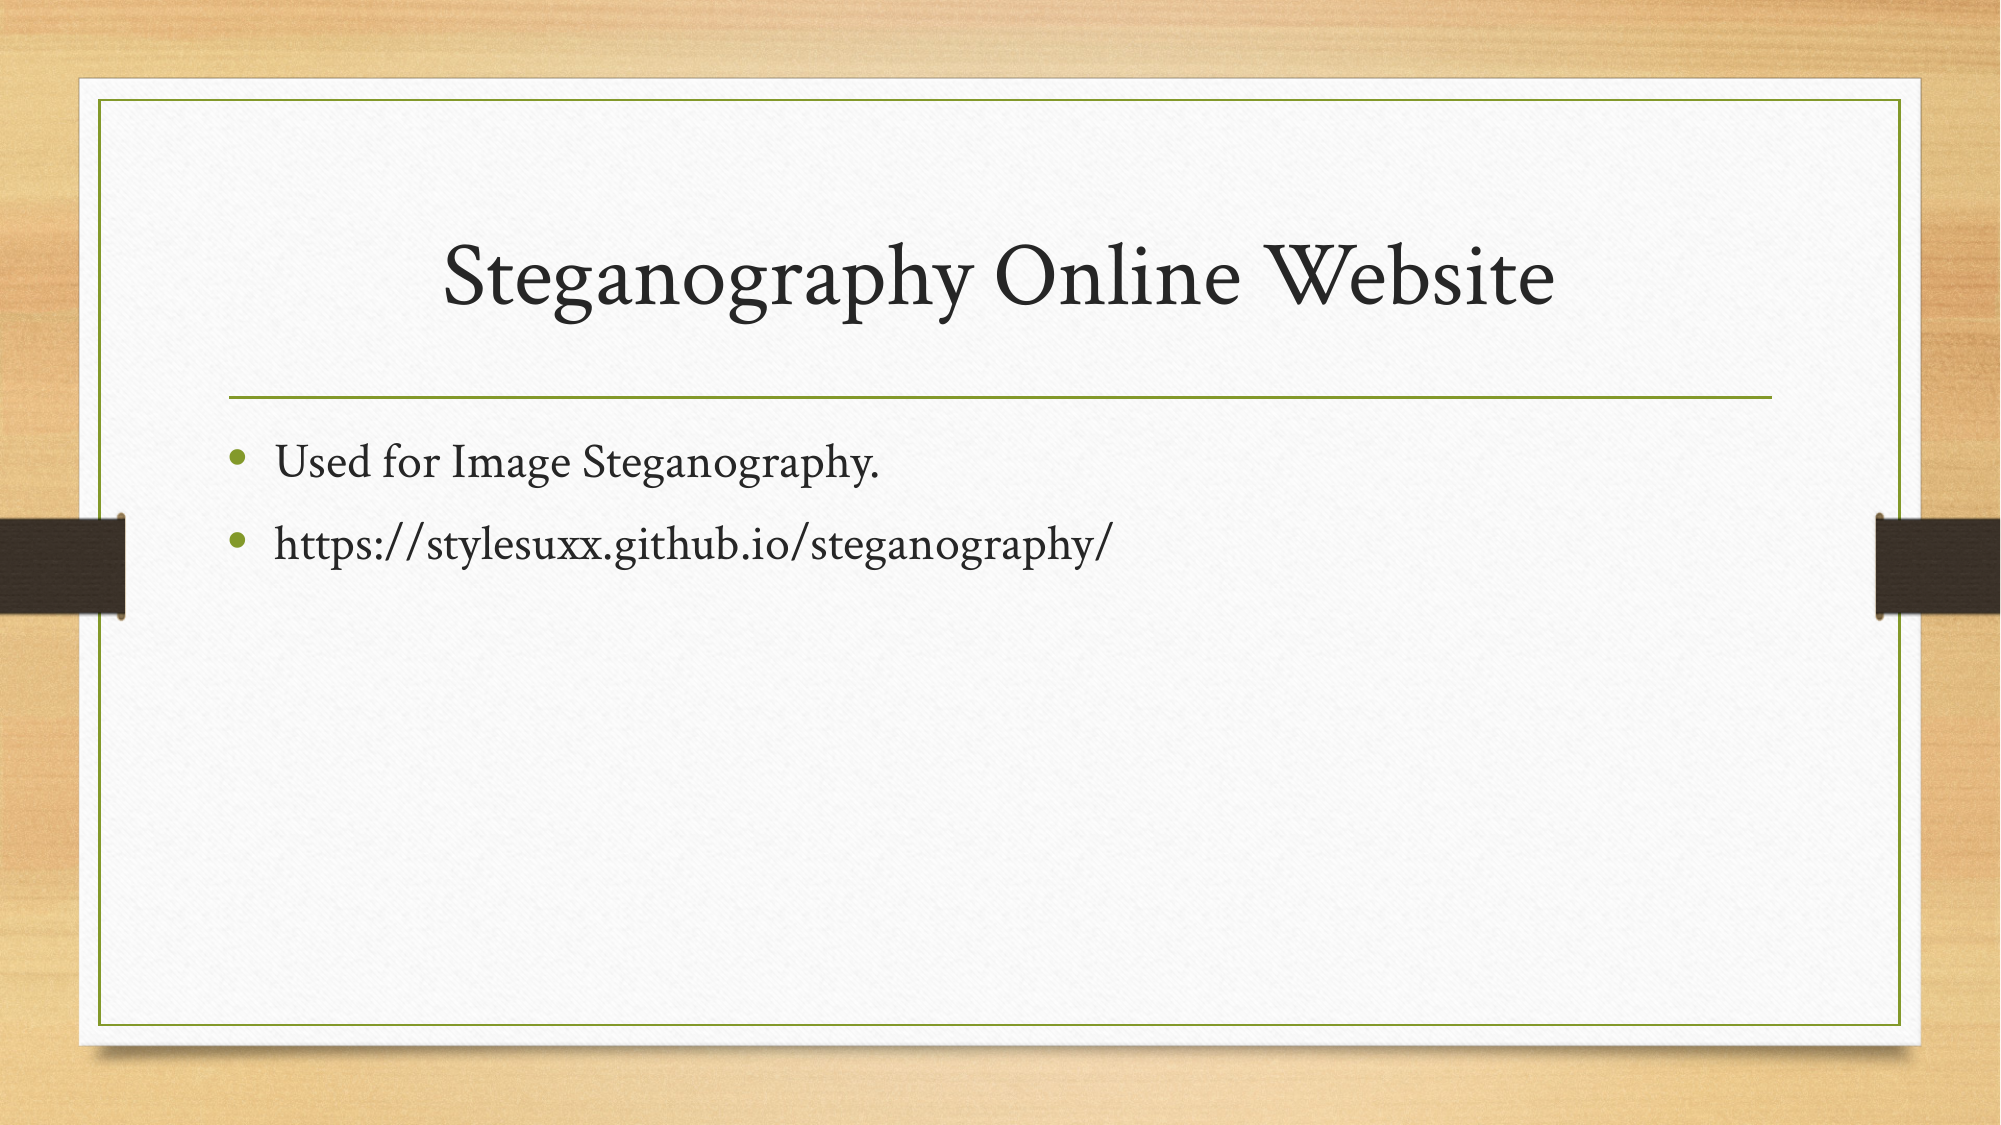

# Steganography Online Website
Used for Image Steganography.
https://stylesuxx.github.io/steganography/